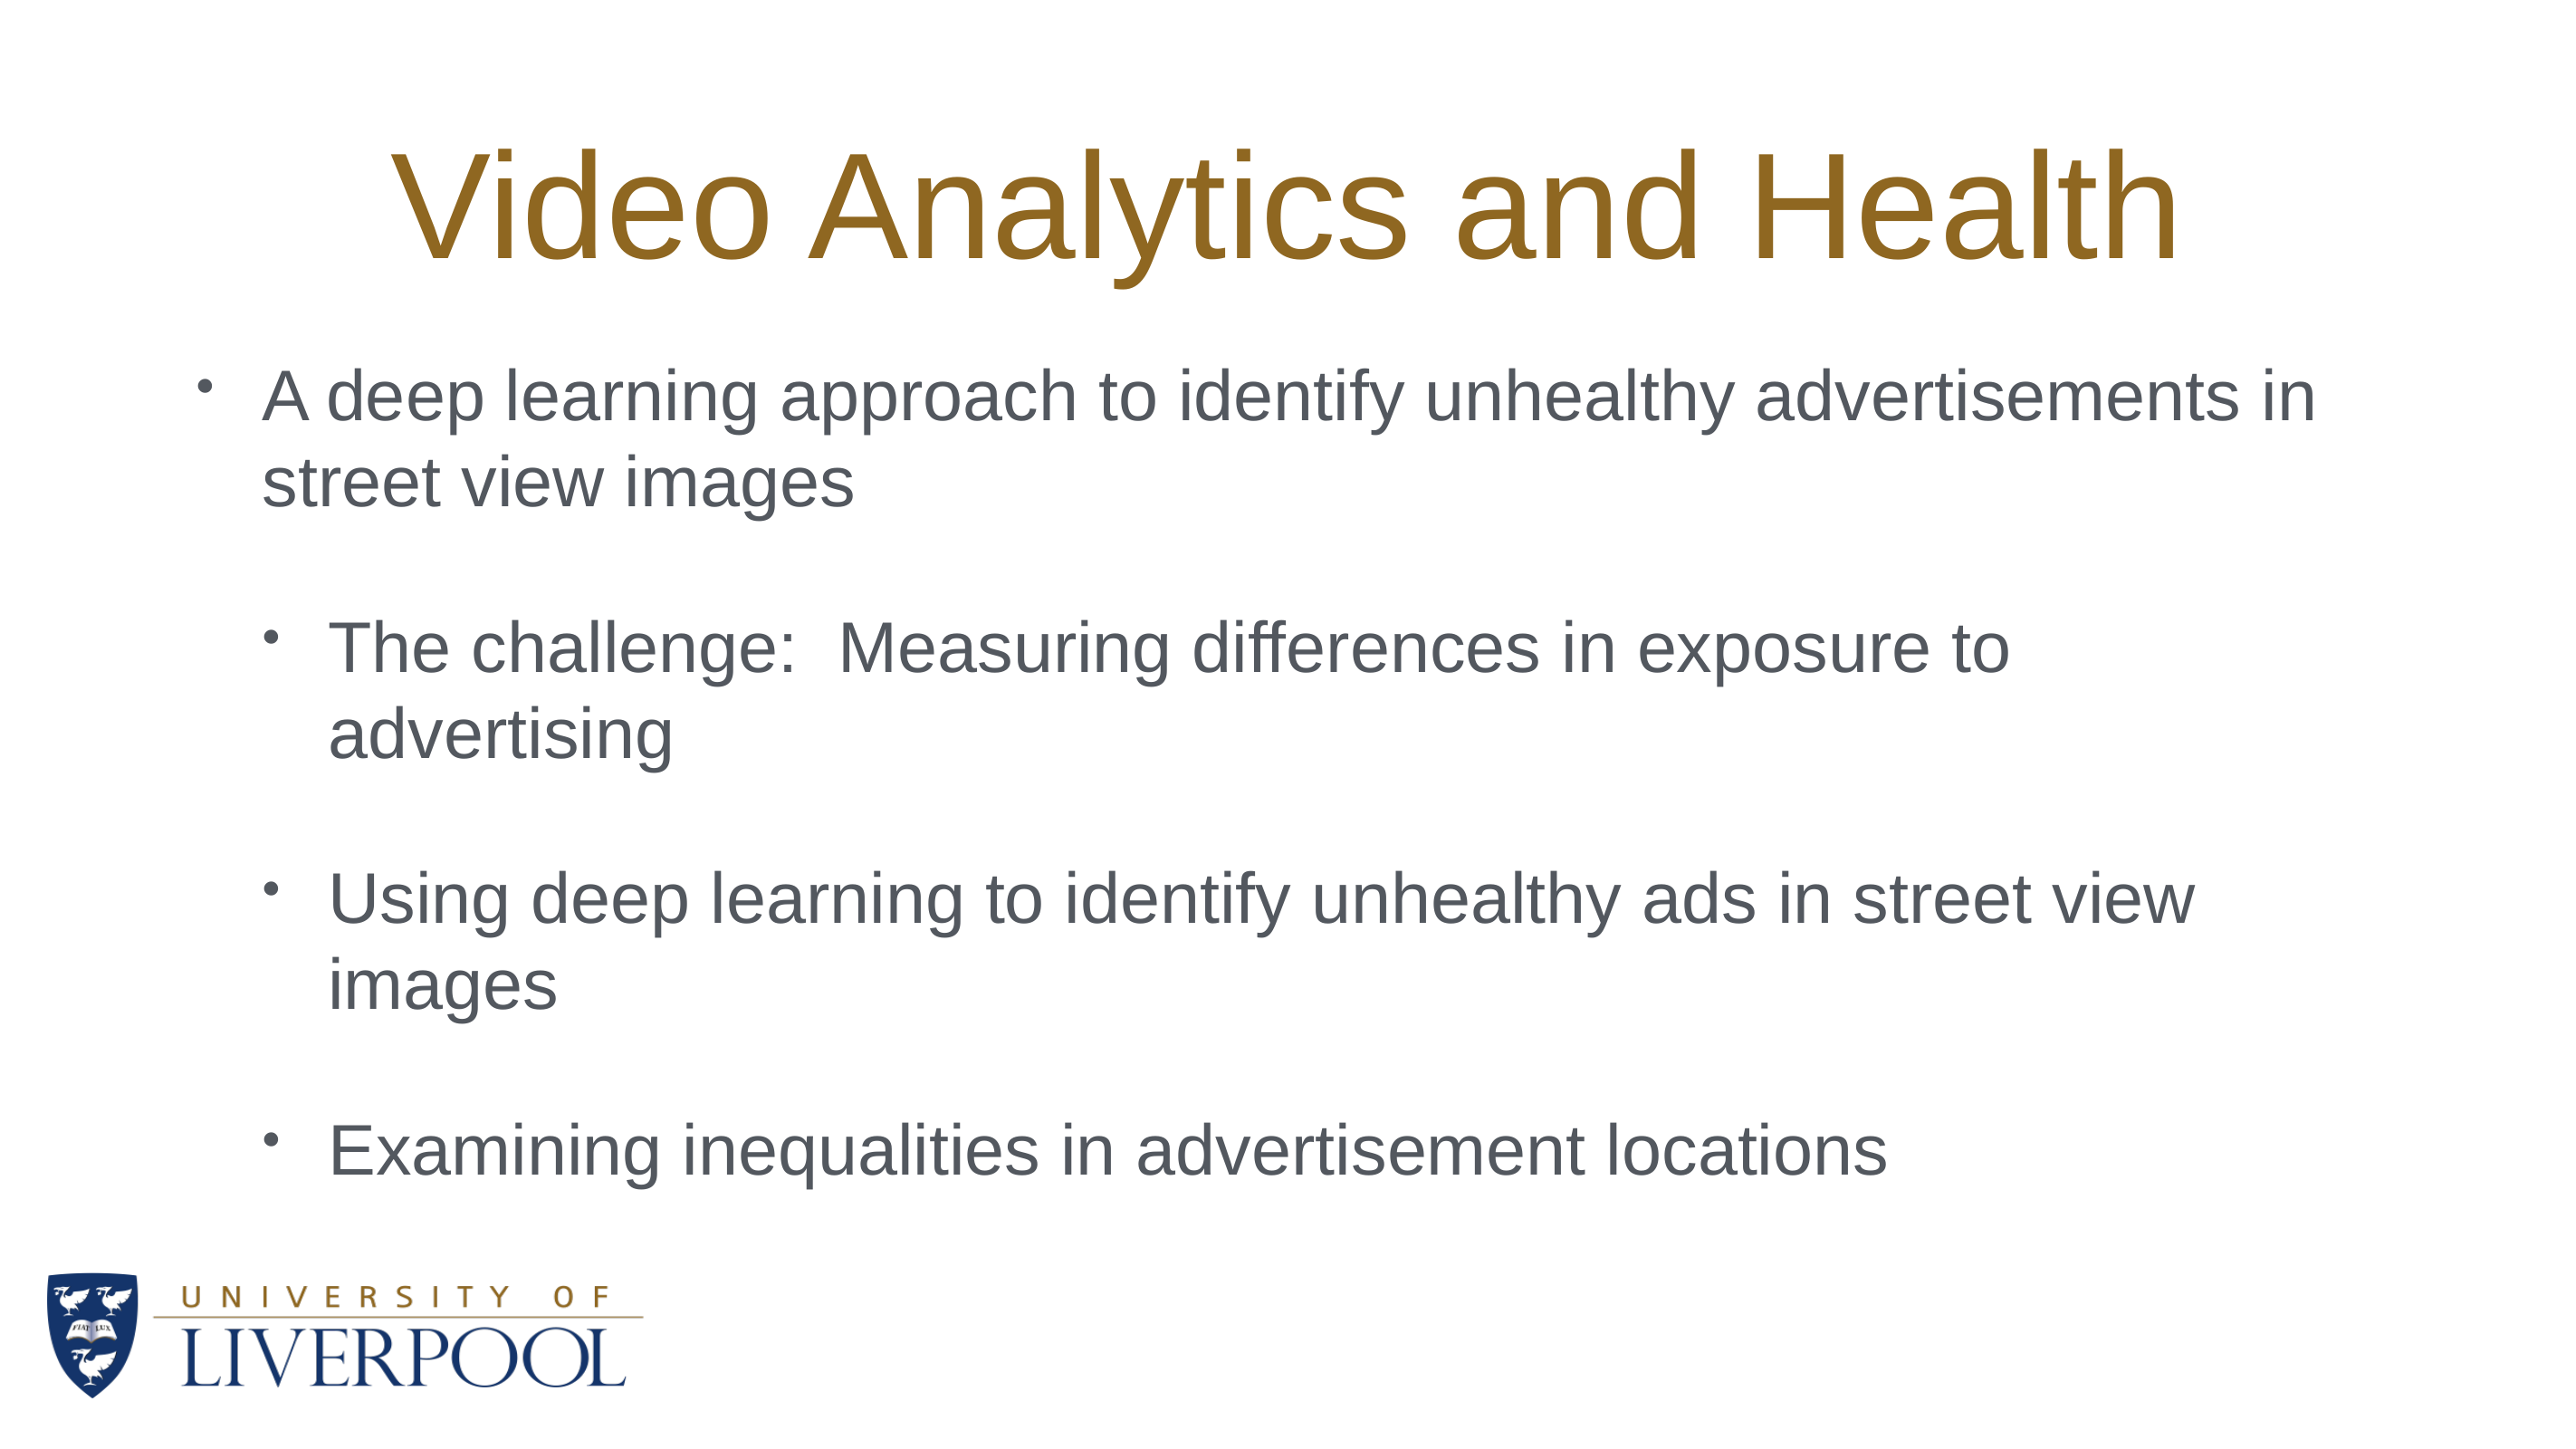

# Video Analytics and Health
A deep learning approach to identify unhealthy advertisements in street view images
The challenge:  Measuring differences in exposure to advertising
Using deep learning to identify unhealthy ads in street view images
Examining inequalities in advertisement locations